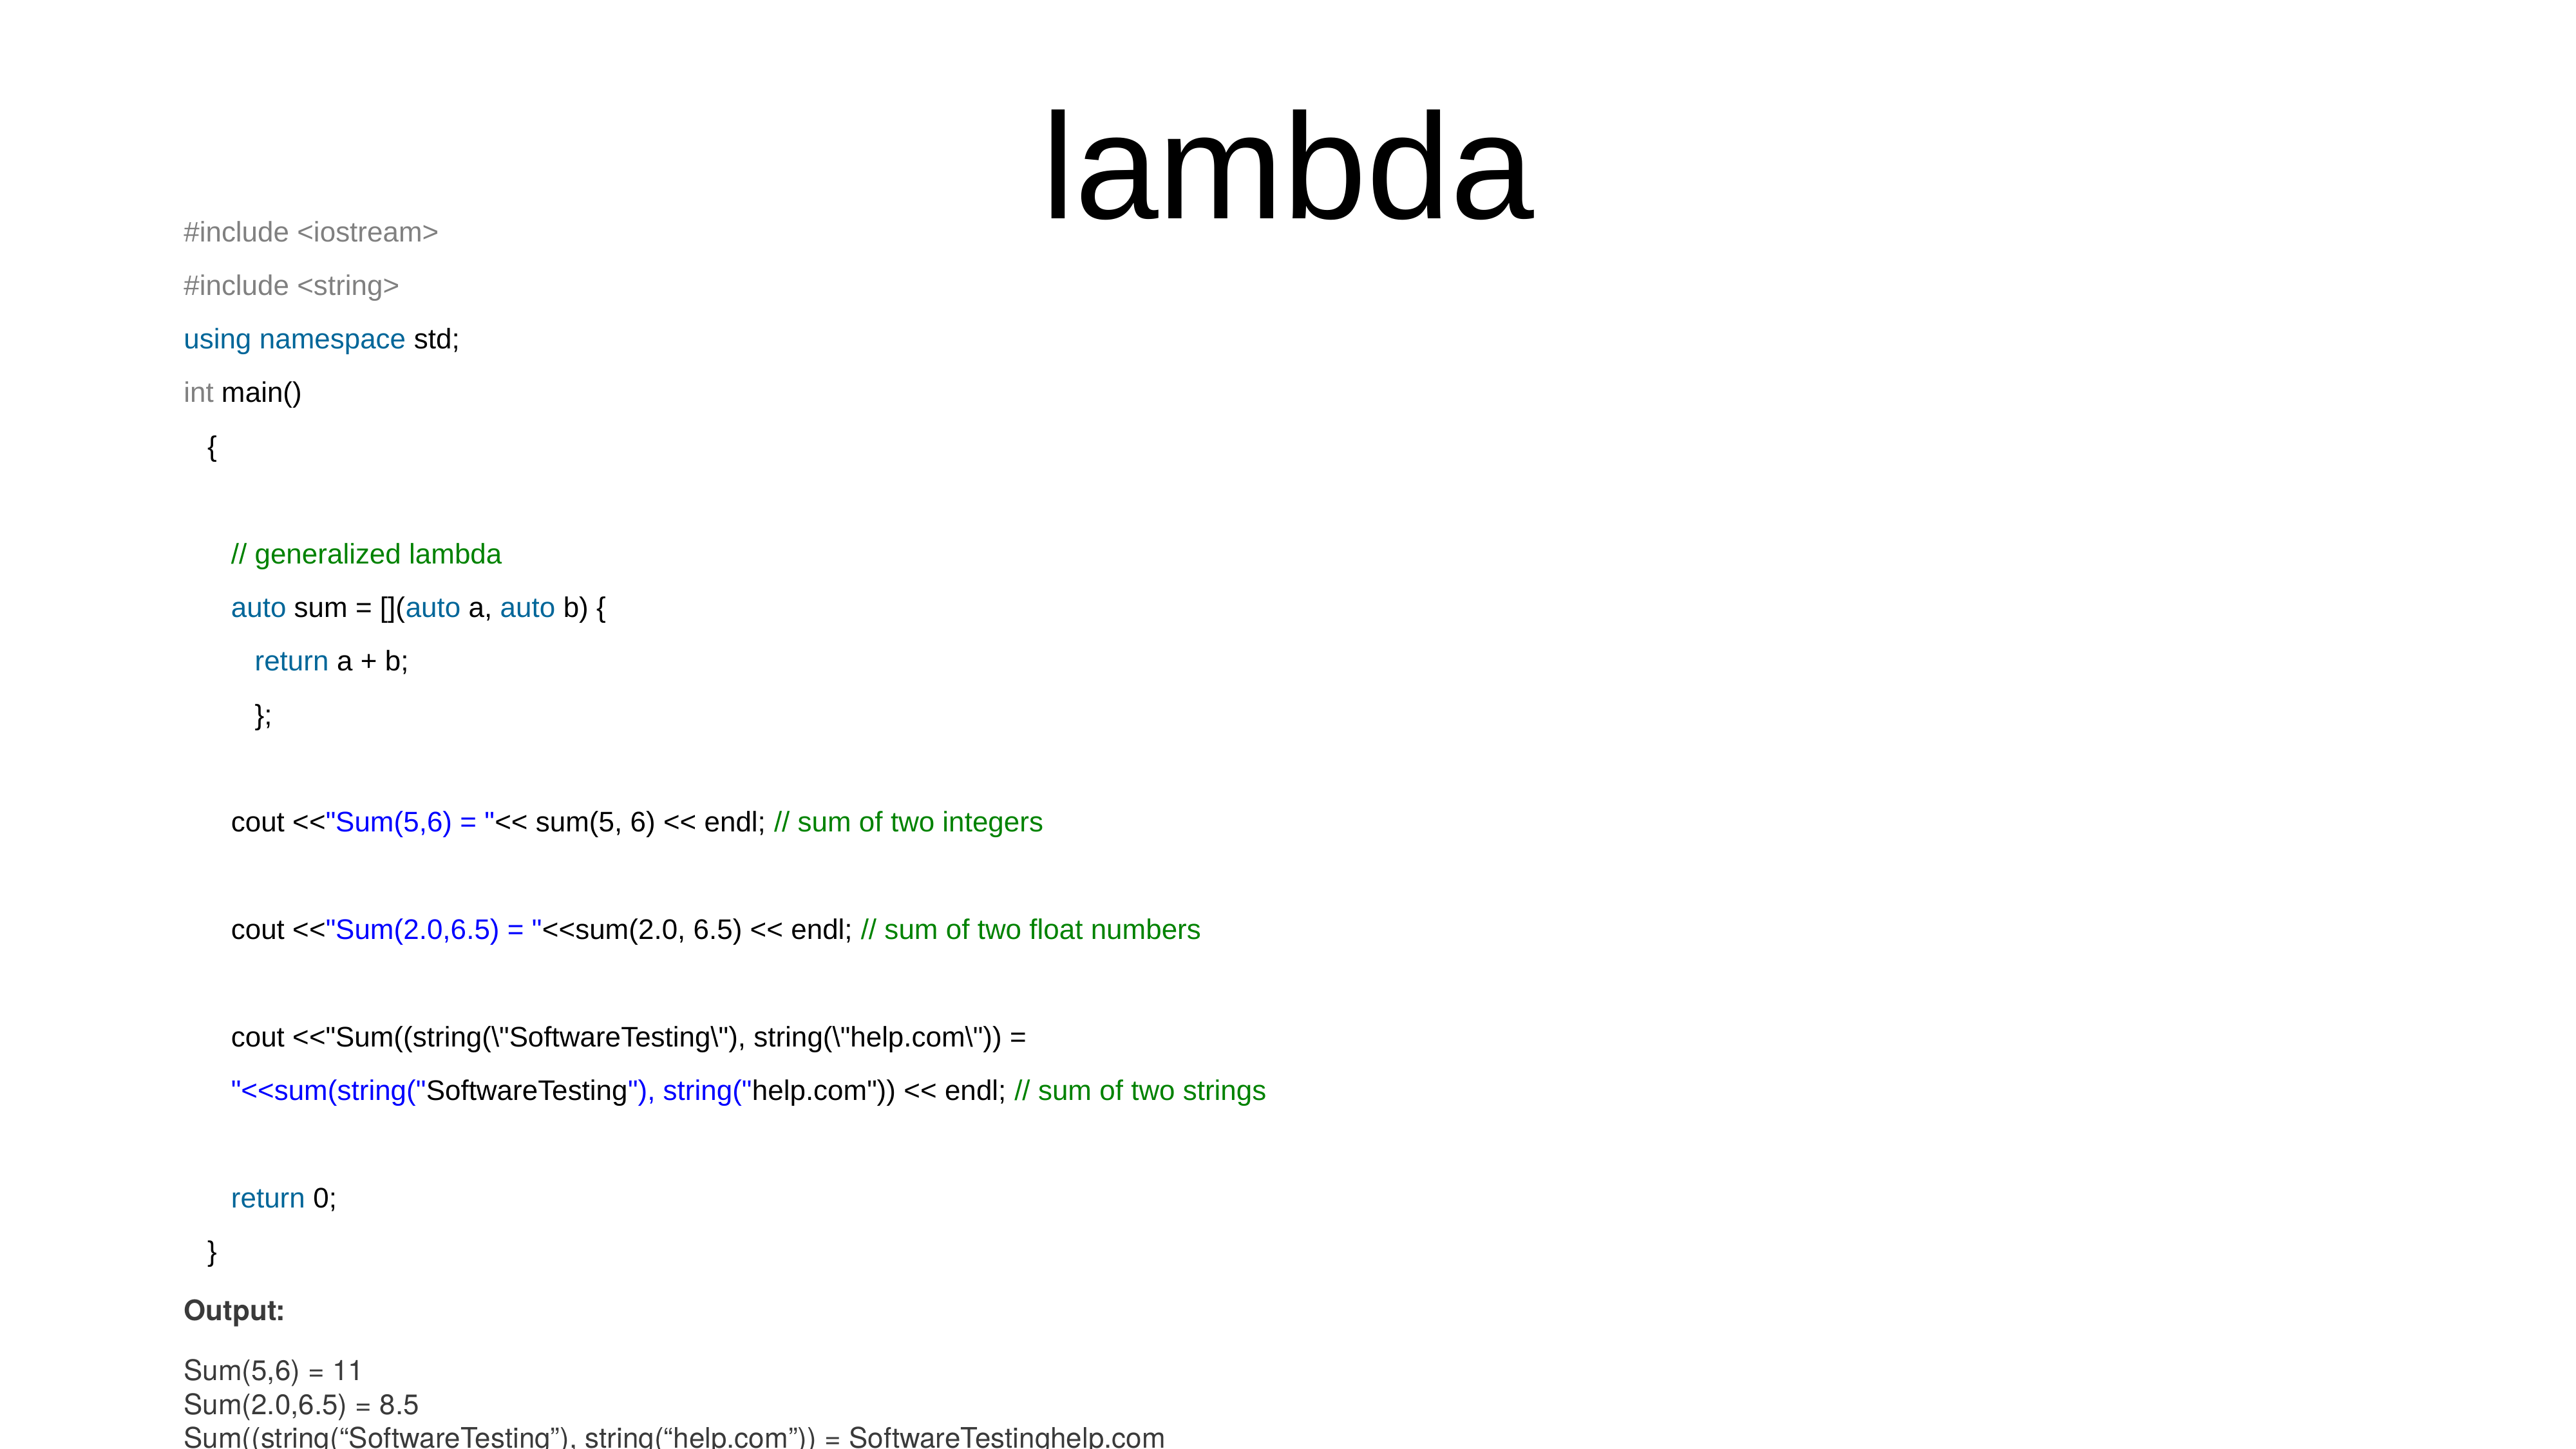

# lambda
#include <iostream>
#include <string>
using namespace std;
int main()
   {

      // generalized lambda
      auto sum = [](auto a, auto b) {
         return a + b;
         };

      cout <<"Sum(5,6) = "<< sum(5, 6) << endl; // sum of two integers

      cout <<"Sum(2.0,6.5) = "<<sum(2.0, 6.5) << endl; // sum of two float numbers

      cout <<"Sum((string(\"SoftwareTesting\"), string(\"help.com\")) =
      "<<sum(string("SoftwareTesting"), string("help.com")) << endl; // sum of two strings

      return 0;
   }
Output:
Sum(5,6) = 11
Sum(2.0,6.5) = 8.5
Sum((string(“SoftwareTesting”), string(“help.com”)) = SoftwareTestinghelp.com